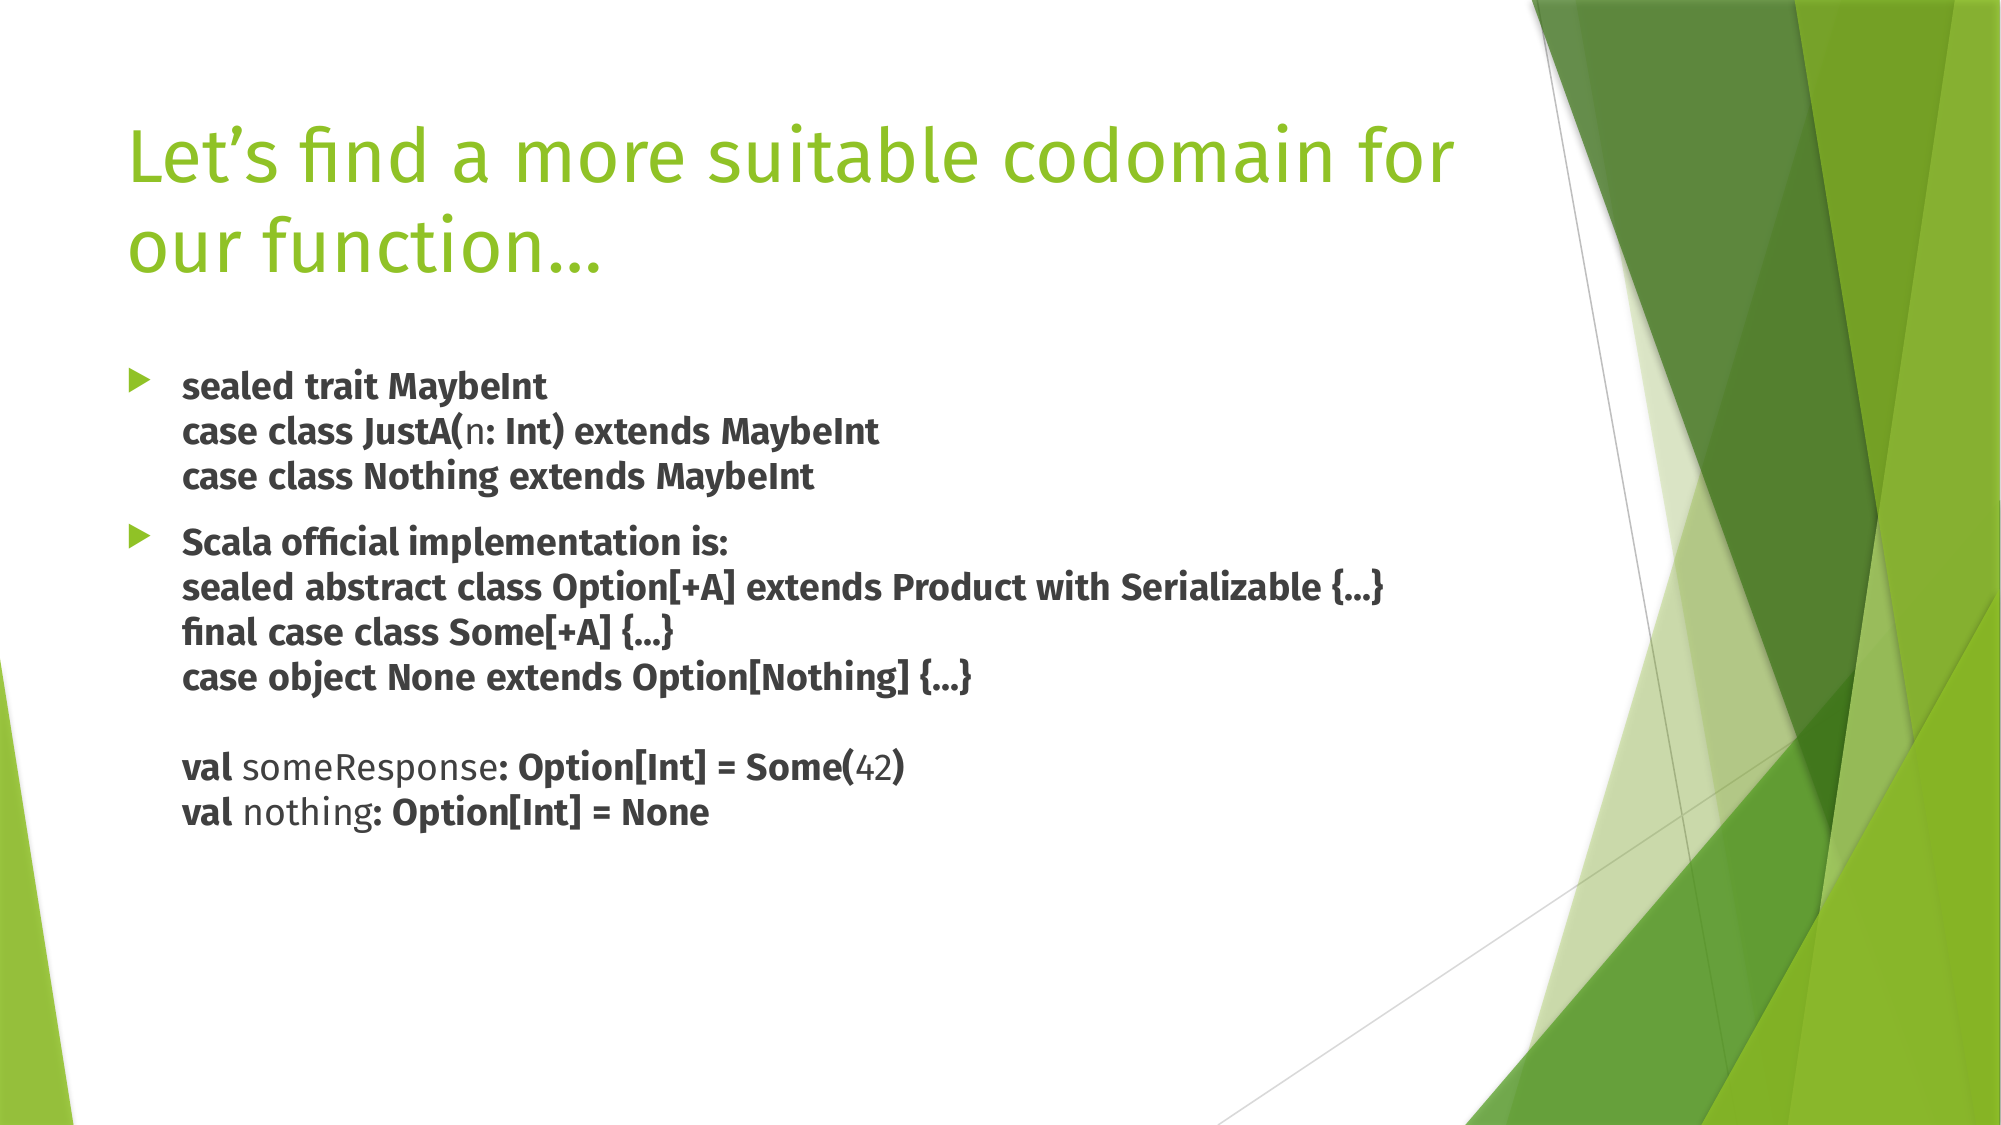

# Let’s find a more suitable codomain for our function…
sealed trait MaybeInt
case class JustA(n: Int) extends MaybeInt
case class Nothing extends MaybeInt
Scala official implementation is:
sealed abstract class Option[+A] extends Product with Serializable {...}
final case class Some[+A] {...}
case object None extends Option[Nothing] {...}
val someResponse: Option[Int] = Some(42)
val nothing: Option[Int] = None